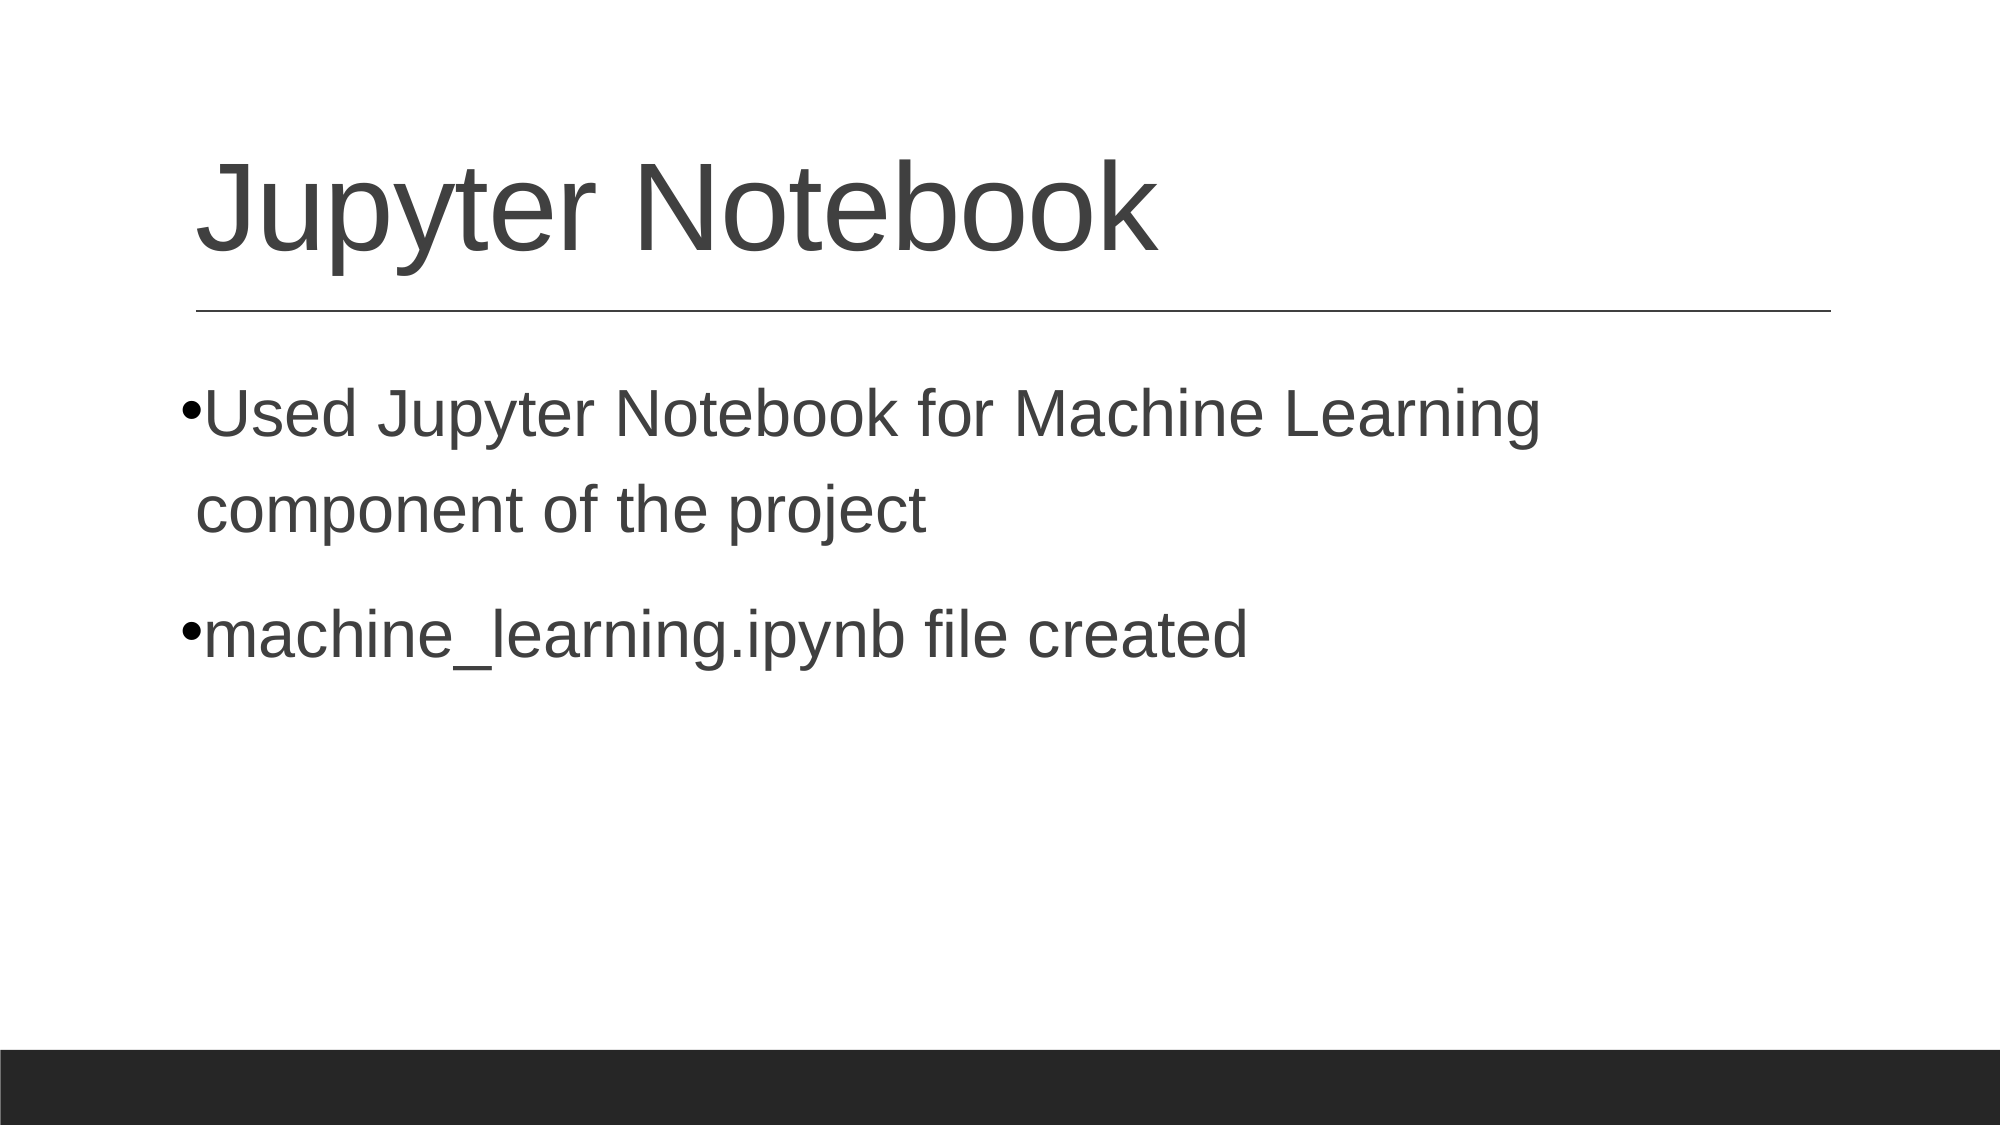

# Jupyter Notebook
Used Jupyter Notebook for Machine Learning component of the project
machine_learning.ipynb file created